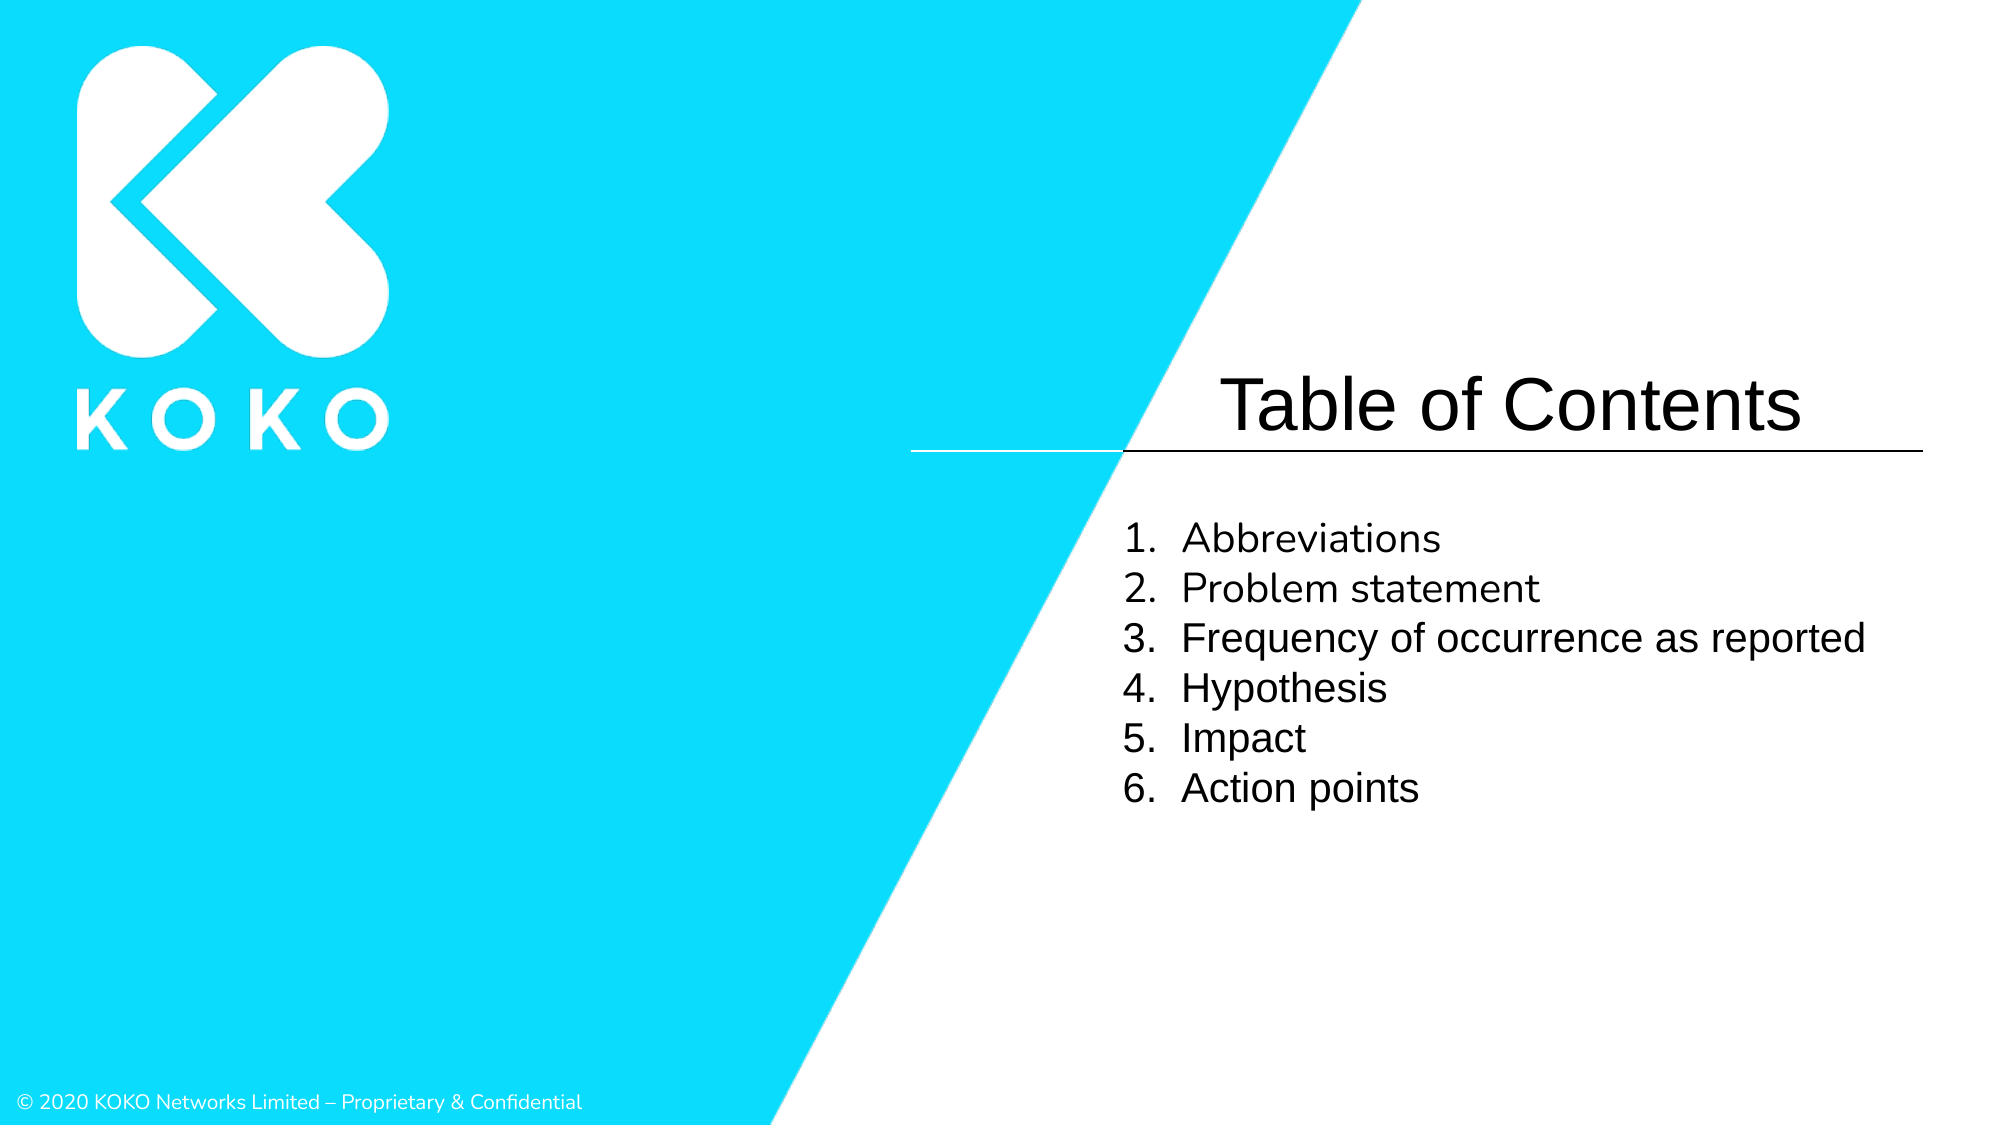

Abbreviations
Problem statement
Frequency of occurrence as reported
Hypothesis
Impact
Action points